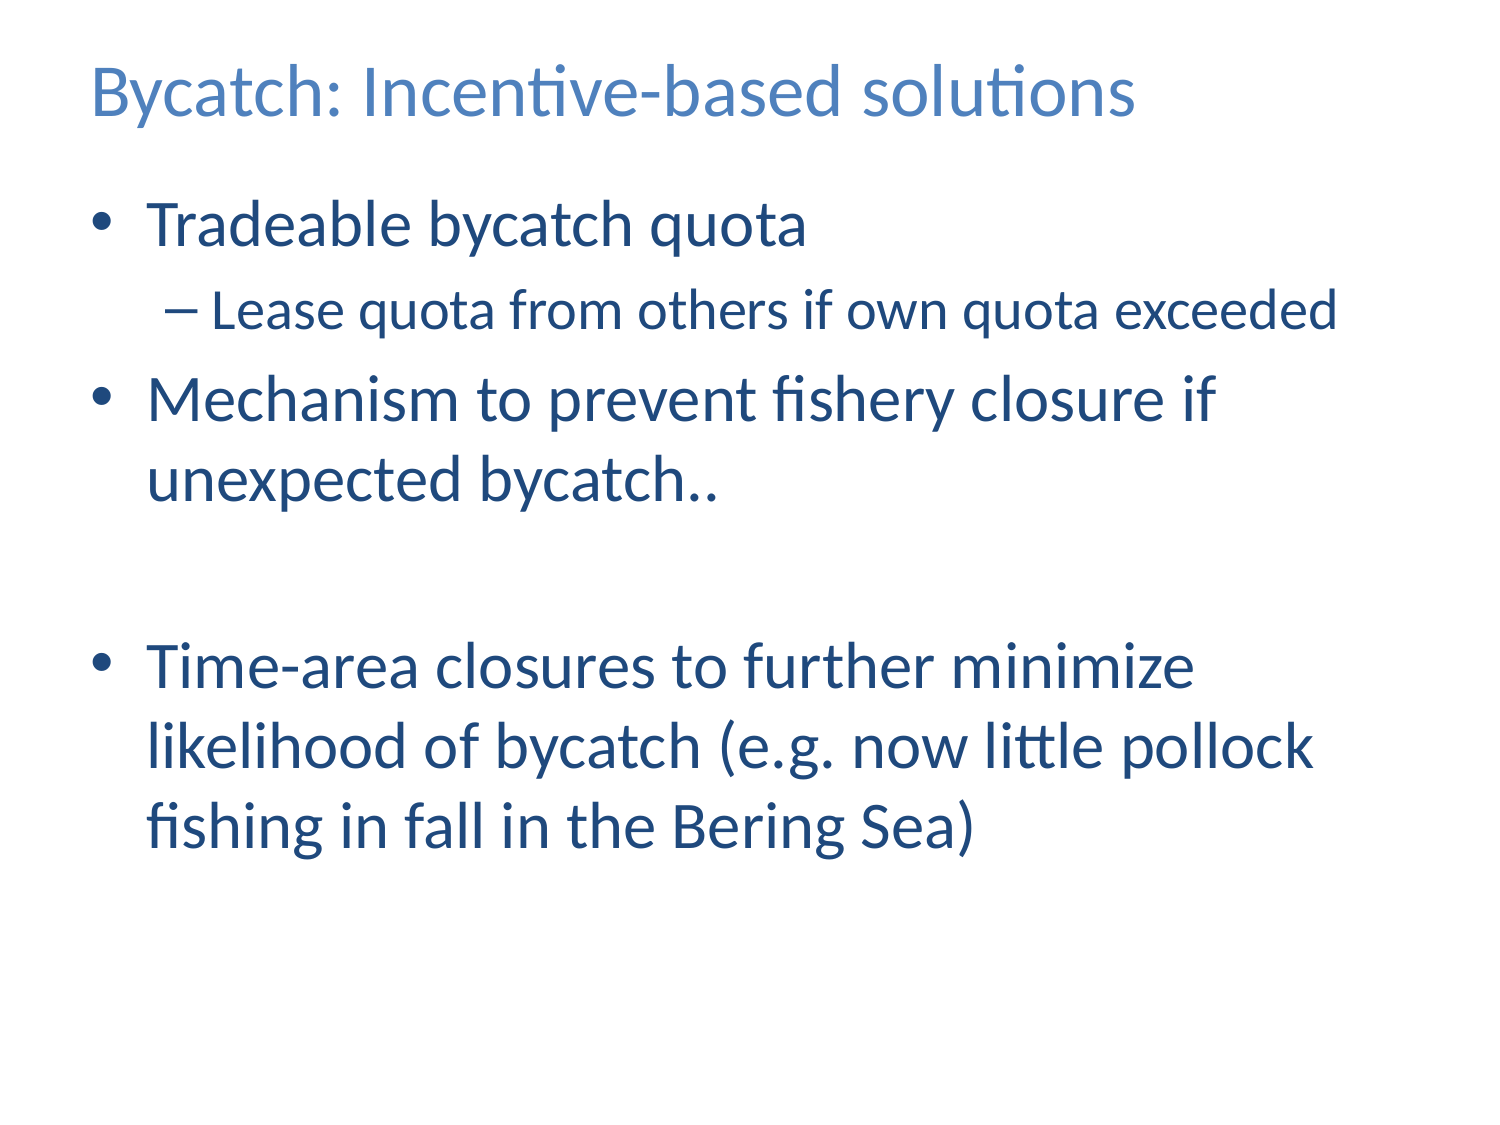

# Bycatch: Incentive-based solutions
Tradeable bycatch quota
Lease quota from others if own quota exceeded
Mechanism to prevent fishery closure if unexpected bycatch..

Time-area closures to further minimize likelihood of bycatch (e.g. now little pollock fishing in fall in the Bering Sea)